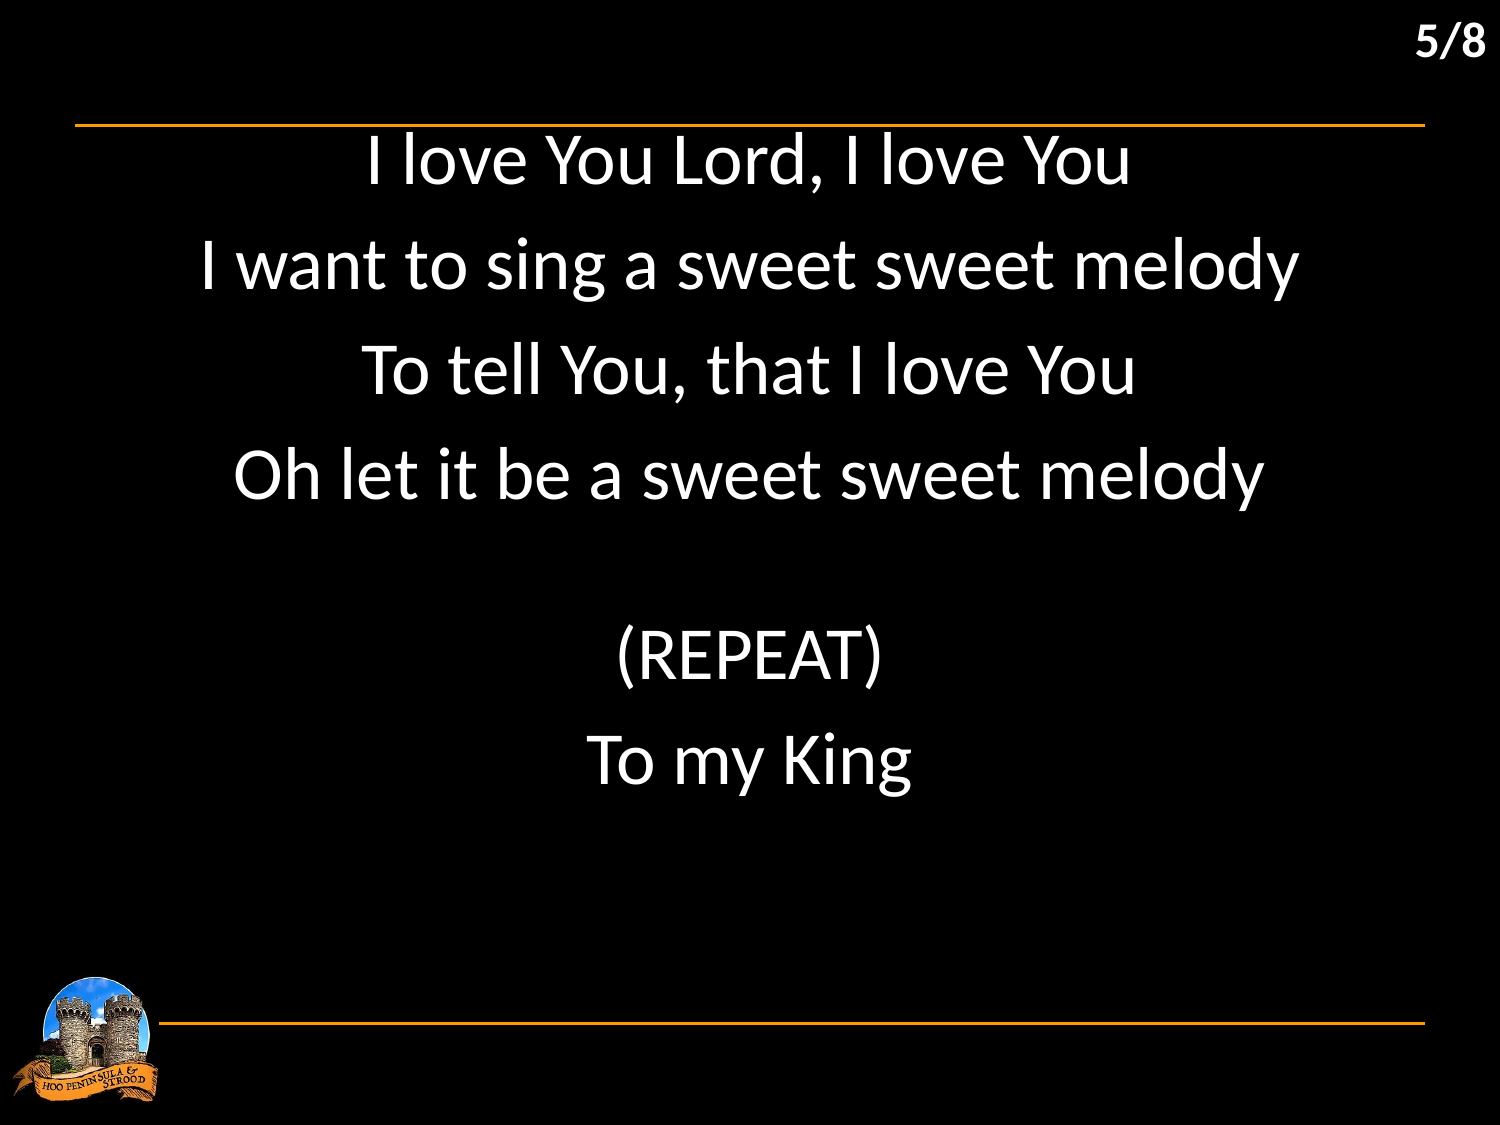

5/8
I love You Lord, I love You
I want to sing a sweet sweet melody
To tell You, that I love You
Oh let it be a sweet sweet melody
(REPEAT)
To my King